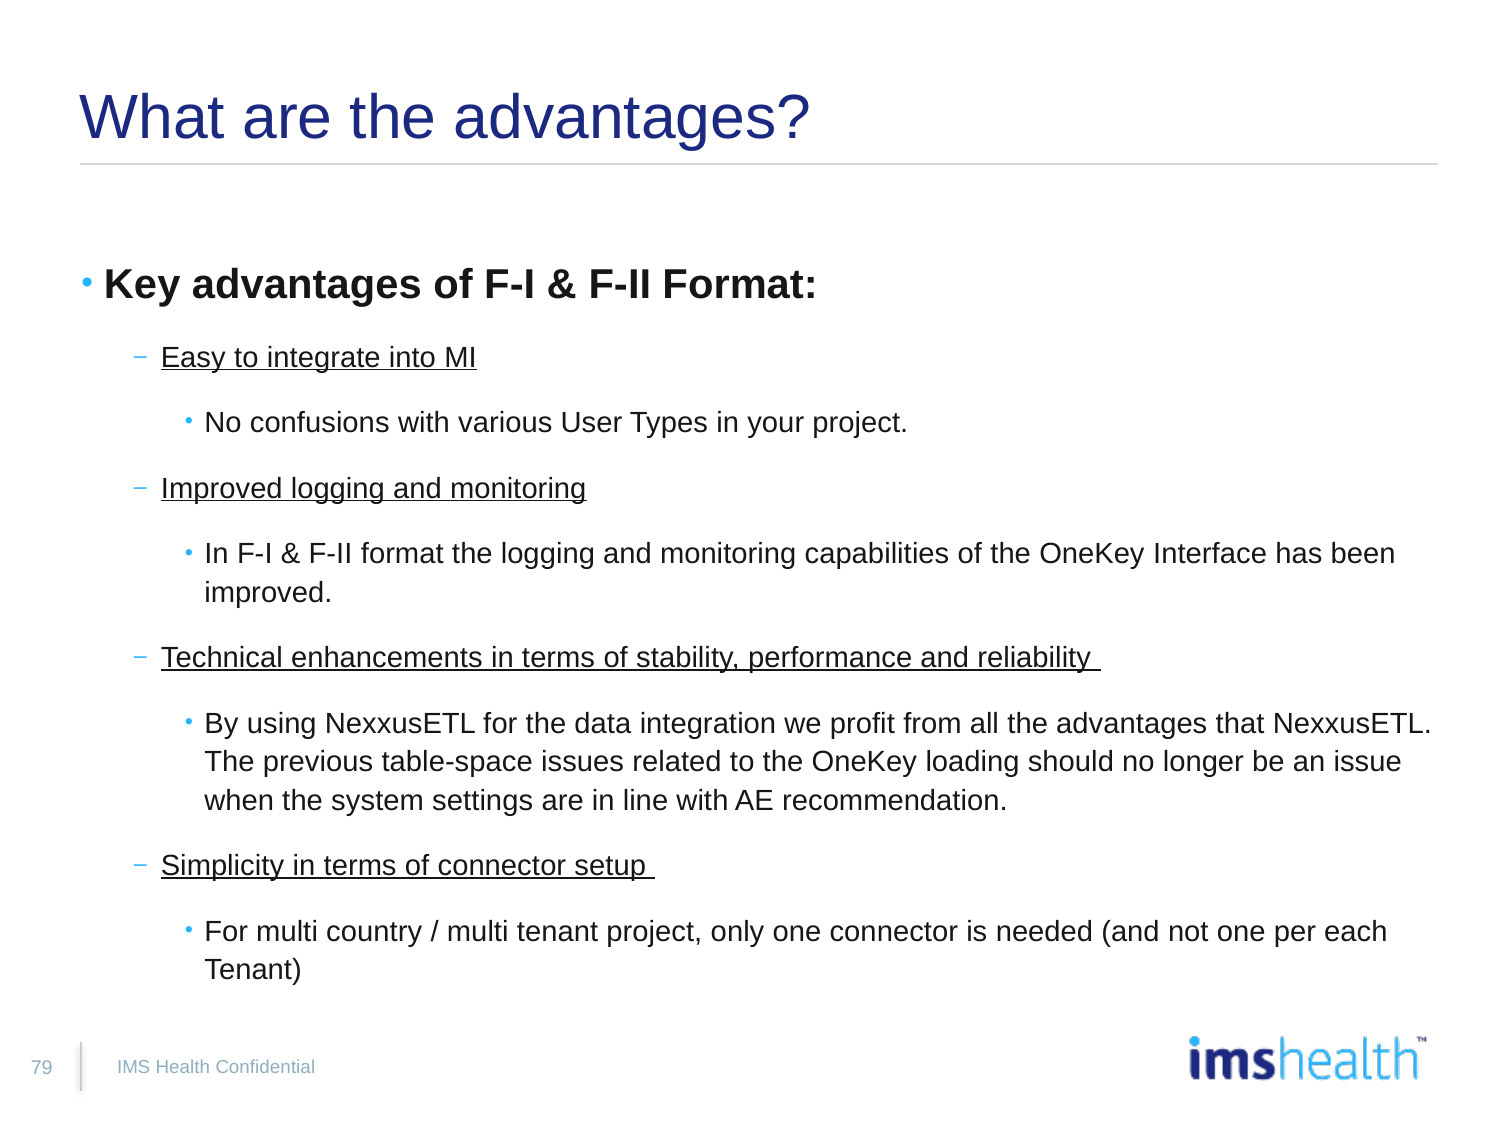

# What are the advantages?
Key advantages of F-I & F-II Format:
Easy to integrate into MI
No confusions with various User Types in your project.
Improved logging and monitoring
In F-I & F-II format the logging and monitoring capabilities of the OneKey Interface has been improved.
Technical enhancements in terms of stability, performance and reliability
By using NexxusETL for the data integration we profit from all the advantages that NexxusETL. The previous table-space issues related to the OneKey loading should no longer be an issue when the system settings are in line with AE recommendation.
Simplicity in terms of connector setup
For multi country / multi tenant project, only one connector is needed (and not one per each Tenant)

IMS Health Confidential